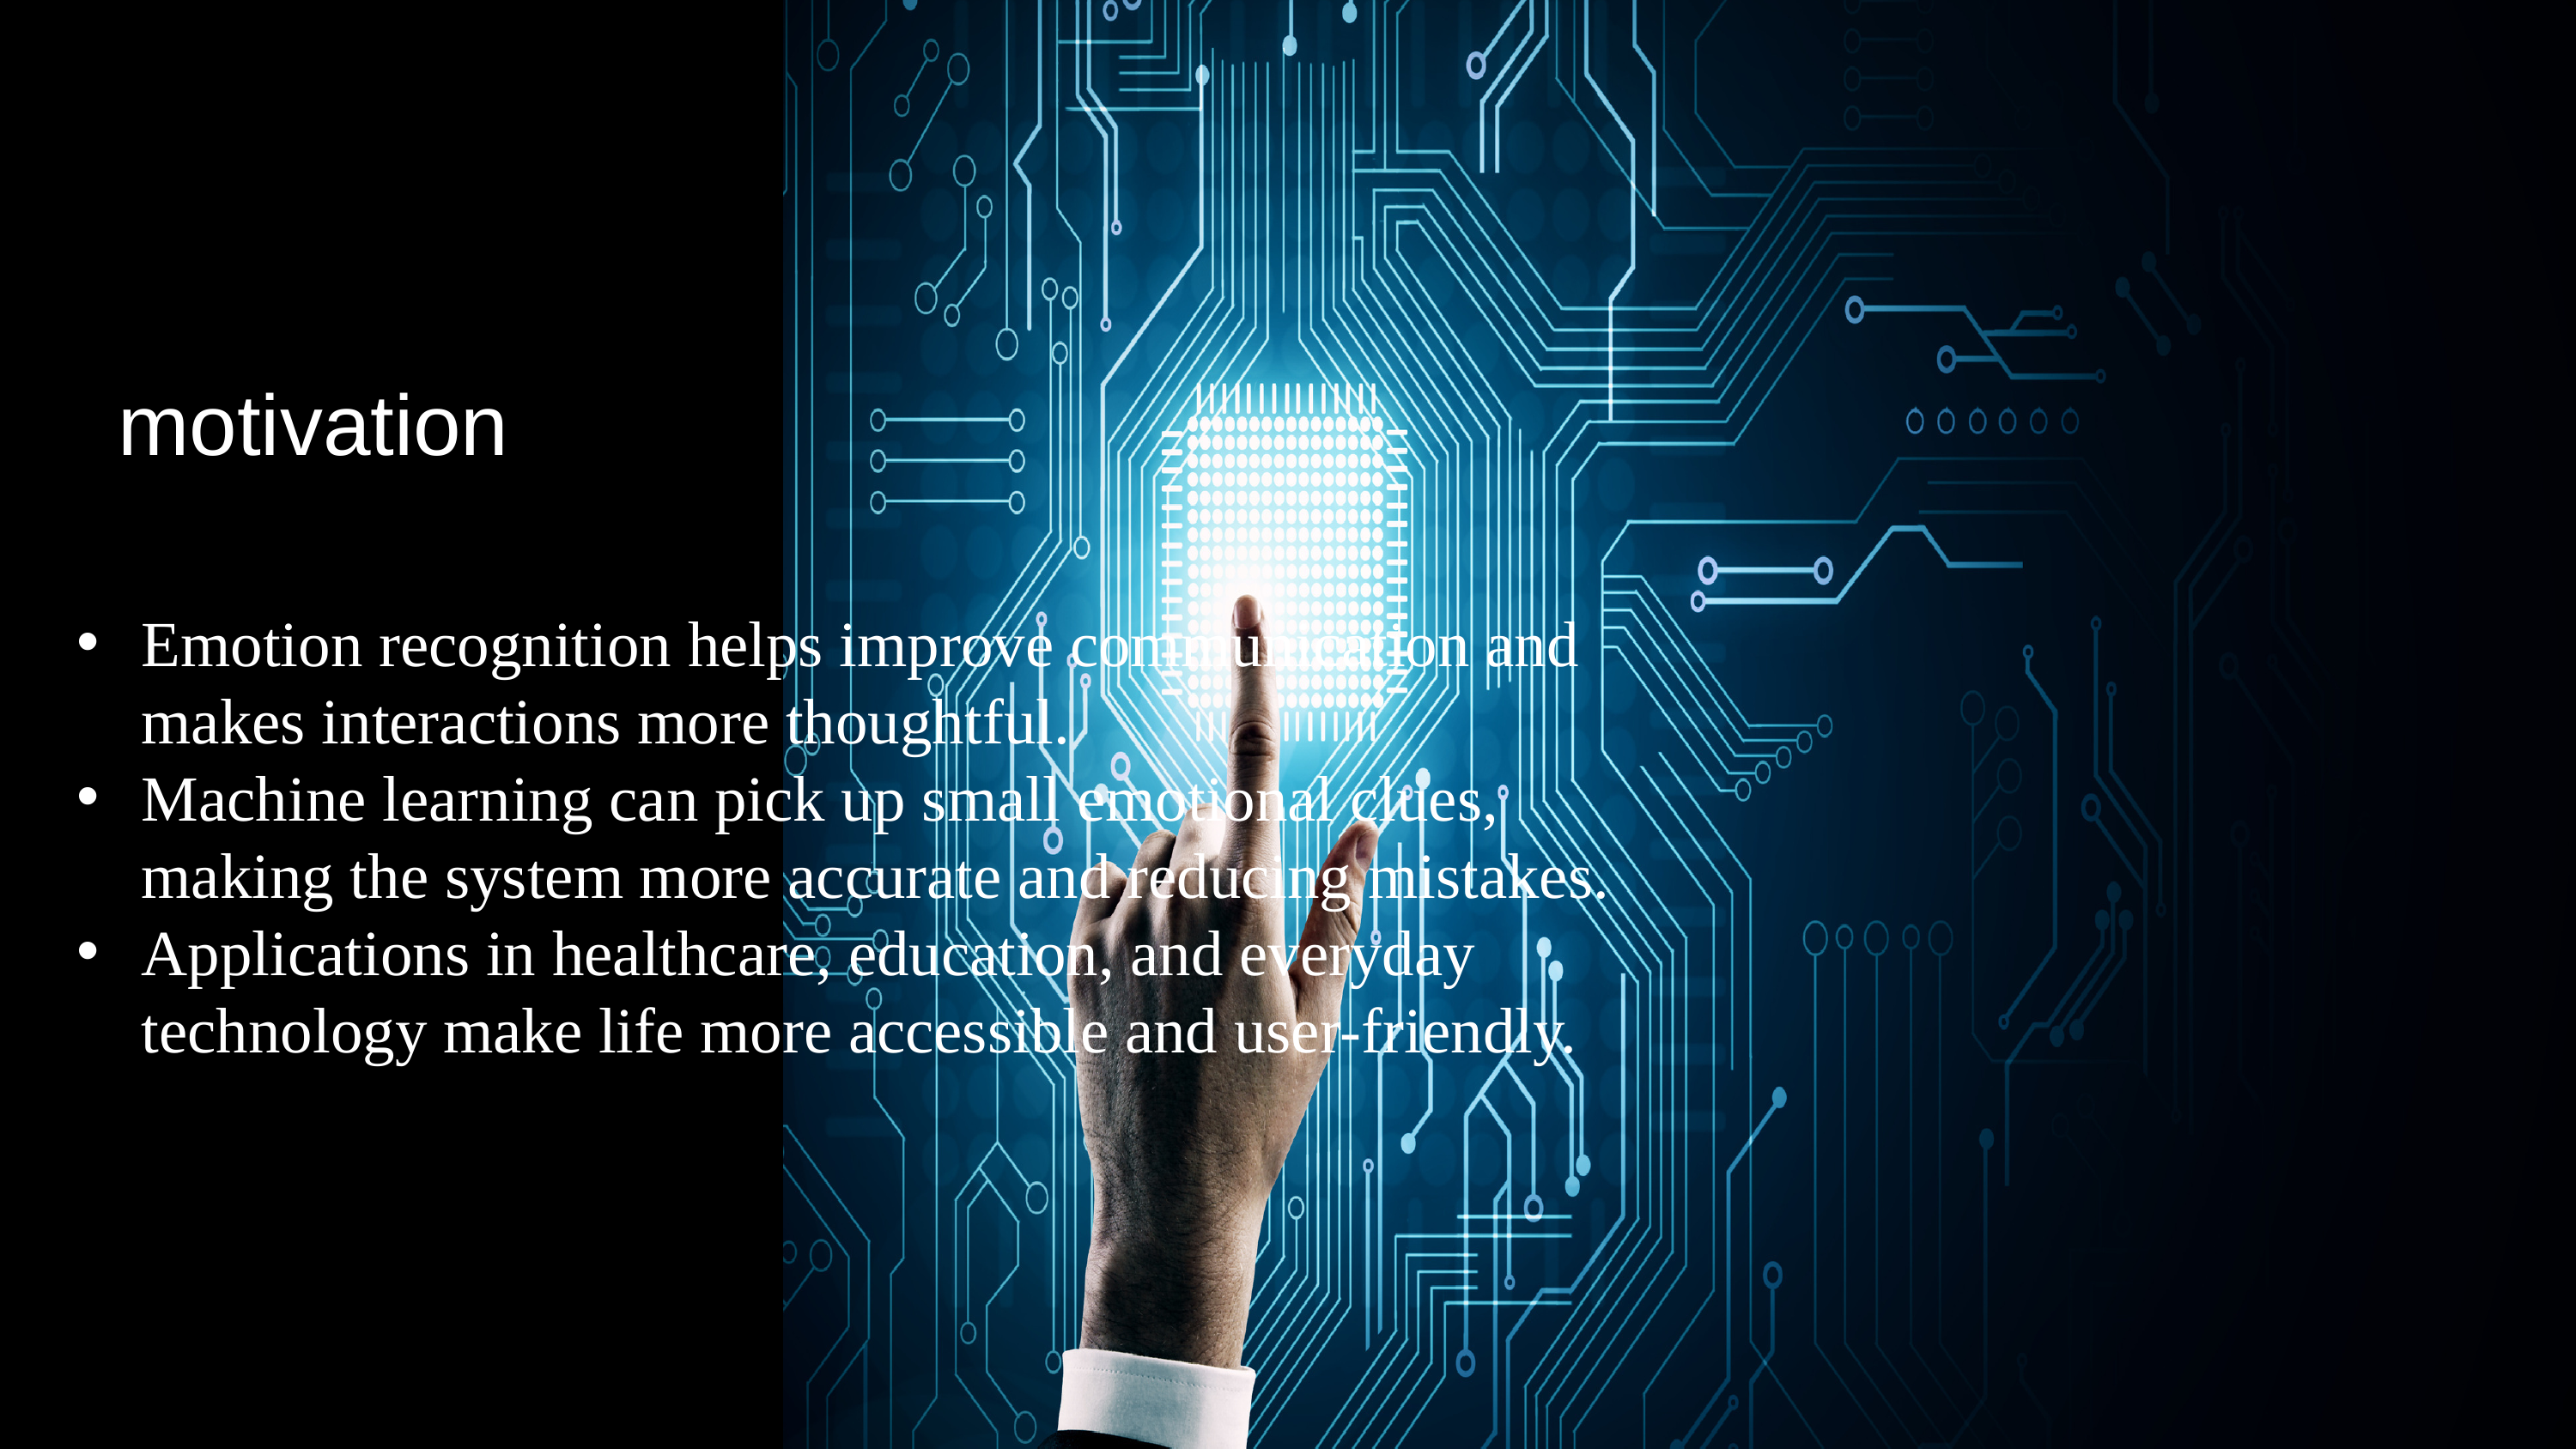

motivation

Emotion recognition helps improve communication and
    makes interactions more thoughtful.
Machine learning can pick up small emotional clues,
    making the system more accurate and reducing mistakes.
Applications in healthcare, education, and everyday
    technology make life more accessible and user-friendly.